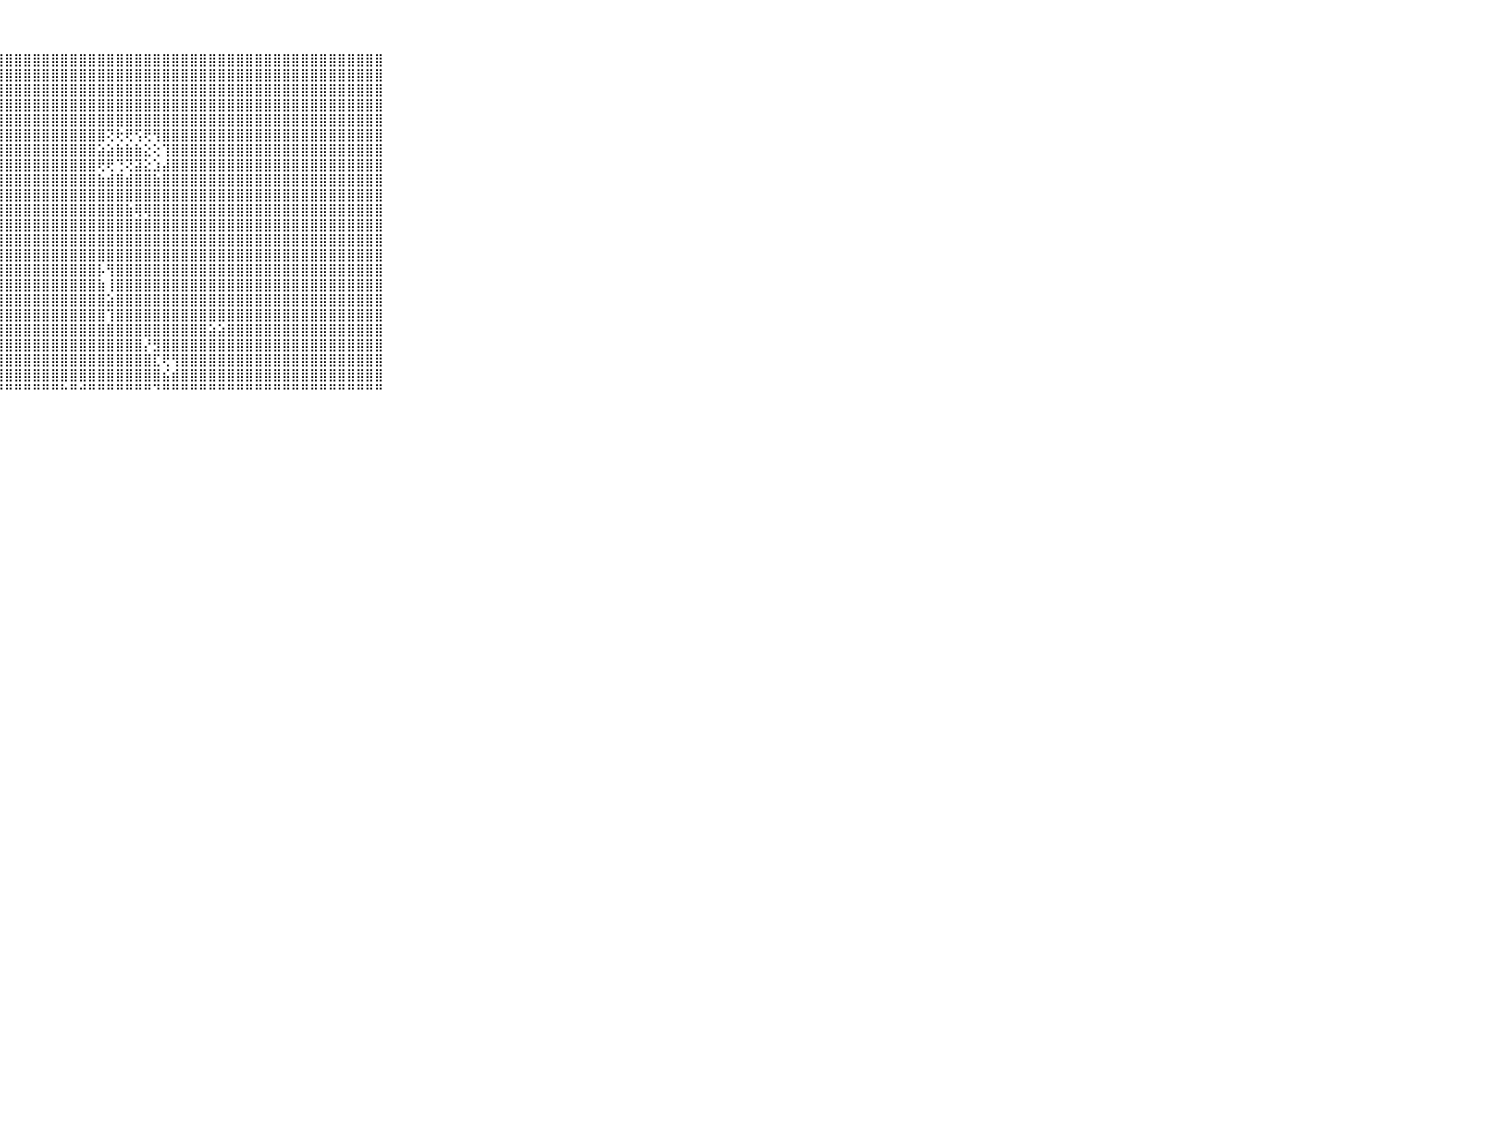

⠀⠀⠀⠀⠀⠀⠀⠀⠀⠀⠀⣿⣿⣿⣿⢕⢸⣿⣿⣿⣿⣿⣿⣿⣿⣿⣿⣿⣿⣿⣿⣿⣿⣿⣿⣿⣿⣿⣿⣿⣿⣿⣿⣿⣿⣿⣿⣿⣿⣿⣿⣿⣿⣿⣿⣿⣿⣿⣿⣿⣿⣿⣿⣿⣿⣿⣿⣿⣿⠀⠀⠀⠀⠀⠀⠀⠀⠀⠀⠀⠀
⠀⠀⠀⠀⠀⠀⠀⠀⠀⠀⠀⣿⣿⣿⣿⢕⢜⣿⣿⣿⣿⣿⣿⣿⣿⣿⣿⣿⣿⣿⣿⣿⣿⣿⣿⣿⣿⣿⣿⣿⣿⣿⣿⣿⣿⣿⣿⣿⣿⣿⣿⣿⣿⣿⣿⣿⣿⣿⣿⣿⣿⣿⣿⣿⣿⣿⣿⣿⣿⠀⠀⠀⠀⠀⠀⠀⠀⠀⠀⠀⠀
⠀⠀⠀⠀⠀⠀⠀⠀⠀⠀⠀⣿⣿⣿⣿⢕⢜⣿⣿⣿⣿⣿⣿⣿⣿⣿⣿⣿⣿⣿⣿⣿⣿⣿⣿⣿⣿⣿⣿⣿⣿⣿⣿⣿⣿⣿⣿⣿⣿⣿⣿⣿⣿⣿⣿⣿⣿⣿⣿⣿⣿⣿⣿⣿⣿⣿⣿⣿⣿⠀⠀⠀⠀⠀⠀⠀⠀⠀⠀⠀⠀
⠀⠀⠀⠀⠀⠀⠀⠀⠀⠀⠀⣿⣿⣿⣿⢕⢕⣿⣿⣿⣿⣿⣿⣿⣿⣿⣿⣿⣿⣿⣿⣿⣿⣿⣿⣿⣿⣿⣿⣿⣿⣿⣿⣿⣿⣿⣿⣿⣿⣿⣿⣿⣿⣿⣿⣿⣿⣿⣿⣿⣿⣿⣿⣿⣿⣿⣿⣿⣿⠀⠀⠀⠀⠀⠀⠀⠀⠀⠀⠀⠀
⠀⠀⠀⠀⠀⠀⠀⠀⠀⠀⠀⣿⣿⣿⣿⢕⢕⣿⣿⣿⣿⣿⣿⣿⣿⣿⣿⣿⣿⣿⣿⣿⣿⣿⣿⣿⣿⣿⣿⣿⣿⣿⣿⣿⣿⣿⣿⣿⣿⣿⣿⣿⣿⣿⣿⣿⣿⣿⣿⣿⣿⣿⣿⣿⣿⣿⣿⣿⣿⠀⠀⠀⠀⠀⠀⠀⠀⠀⠀⠀⠀
⠀⠀⠀⠀⠀⠀⠀⠀⠀⠀⠀⣿⣿⣿⣿⢕⢕⣿⣿⣿⣿⣿⣿⣿⣿⣿⣿⣿⣿⣿⣿⣿⣿⣿⣿⣿⣿⣿⣿⢝⢗⢟⢫⢟⢻⣿⣿⣿⣿⣿⣿⣿⣿⣿⣿⣿⣿⣿⣿⣿⣿⣿⣿⣿⣿⣿⣿⣿⣿⠀⠀⠀⠀⠀⠀⠀⠀⠀⠀⠀⠀
⠀⠀⠀⠀⠀⠀⠀⠀⠀⠀⠀⣿⣿⣿⣿⢕⢕⣿⣿⣿⣿⣿⣿⣿⣿⣿⣿⣿⣿⣿⣿⣿⣿⣿⣿⣿⣿⣿⣵⣵⣷⣷⣷⣕⢕⢹⣿⣿⣿⣿⣿⣿⣿⣿⣿⣿⣿⣿⣿⣿⣿⣿⣿⣿⣿⣿⣿⣿⣿⠀⠀⠀⠀⠀⠀⠀⠀⠀⠀⠀⠀
⠀⠀⠀⠀⠀⠀⠀⠀⠀⠀⠀⣿⣿⣿⣿⢕⢕⣿⣿⣿⣿⣿⣿⣿⣿⣿⣿⣿⣿⣿⣿⣿⣿⣿⣿⣿⣿⣿⢟⢟⢙⢝⣽⣕⣱⣼⣿⣿⣿⣿⣿⣿⣿⣿⣿⣿⣿⣿⣿⣿⣿⣿⣿⣿⣿⣿⣿⣿⣿⠀⠀⠀⠀⠀⠀⠀⠀⠀⠀⠀⠀
⠀⠀⠀⠀⠀⠀⠀⠀⠀⠀⠀⣿⣿⣿⣿⢕⢕⣿⣿⣿⣿⣿⣿⣿⣿⣿⣿⣿⣿⣿⣿⣿⣿⣿⣿⣿⣿⣿⣷⣾⣿⣾⣿⣿⣷⣿⣿⣿⣿⣿⣿⣿⣿⣿⣿⣿⣿⣿⣿⣿⣿⣿⣿⣿⣿⣿⣿⣿⣿⠀⠀⠀⠀⠀⠀⠀⠀⠀⠀⠀⠀
⠀⠀⠀⠀⠀⠀⠀⠀⠀⠀⠀⣿⣿⣿⣿⢕⢕⣿⣿⣿⣿⣿⣿⣿⣿⣿⣿⣿⣿⣿⣿⣿⣿⣿⣿⣿⣿⣿⣿⣿⣿⣿⣿⣿⣿⣿⣿⣿⣿⣿⣿⣿⣿⣿⣿⣿⣿⣿⣿⣿⣿⣿⣿⣿⣿⣿⣿⣿⣿⠀⠀⠀⠀⠀⠀⠀⠀⠀⠀⠀⠀
⠀⠀⠀⠀⠀⠀⠀⠀⠀⠀⠀⣿⣿⣿⣿⢕⢕⣿⣿⣿⣿⣿⣿⣿⣿⣿⣿⣿⣿⣿⣿⣿⣿⣿⣿⣿⣿⣿⣿⣿⣿⣷⢿⢿⣿⣿⣿⣿⣿⣿⣿⣿⣿⣿⣿⣿⣿⣿⣿⣿⣿⣿⣿⣿⣿⣿⣿⣿⣿⠀⠀⠀⠀⠀⠀⠀⠀⠀⠀⠀⠀
⠀⠀⠀⠀⠀⠀⠀⠀⠀⠀⠀⣿⣿⣿⣿⢕⢕⣿⣿⣿⣿⣿⣿⣿⣿⣿⣿⣿⣿⣿⣿⣿⣿⣿⣿⣿⣿⣿⣿⣿⣿⣿⣿⣿⣿⣿⣿⣿⣿⣿⣿⣿⣿⣿⣿⣿⣿⣿⣿⣿⣿⣿⣿⣿⣿⣿⣿⣿⣿⠀⠀⠀⠀⠀⠀⠀⠀⠀⠀⠀⠀
⠀⠀⠀⠀⠀⠀⠀⠀⠀⠀⠀⣿⣿⣿⣿⢕⢕⣿⣿⣿⣿⣿⣿⣿⣿⣿⣿⣿⣿⣿⣿⣿⣿⣿⣿⣿⣿⣿⣿⣿⣿⣿⣿⣿⣿⣿⣿⣿⣿⣿⣿⣿⣿⣿⣿⣿⣿⣿⣿⣿⣿⣿⣿⣿⣿⣿⣿⣿⣿⠀⠀⠀⠀⠀⠀⠀⠀⠀⠀⠀⠀
⠀⠀⠀⠀⠀⠀⠀⠀⠀⠀⠀⣿⣿⣿⣿⢕⢕⣿⣿⣿⣿⣿⣿⣿⣿⣿⣿⣿⣿⣿⣿⣿⣿⣿⣿⣿⣿⣿⣿⣿⣿⣿⣿⣿⣿⣿⣿⣿⣿⣿⣿⣿⣿⣿⣿⣿⣿⣿⣿⣿⣿⣿⣿⣿⣿⣿⣿⣿⣿⠀⠀⠀⠀⠀⠀⠀⠀⠀⠀⠀⠀
⠀⠀⠀⠀⠀⠀⠀⠀⠀⠀⠀⣿⣿⣿⣿⢕⢕⣿⣿⣿⣿⣿⣿⣿⣿⣿⣿⣿⣿⣿⣿⣿⣿⣿⣿⣿⣿⣿⡧⢻⣿⣿⣿⣿⣿⣿⣿⣿⣿⣿⣿⣿⣿⣿⣿⣿⣿⣿⣿⣿⣿⣿⣿⣿⣿⣿⣿⣿⣿⠀⠀⠀⠀⠀⠀⠀⠀⠀⠀⠀⠀
⠀⠀⠀⠀⠀⠀⠀⠀⠀⠀⠀⣿⣿⣿⣿⢕⢕⣿⣿⣿⣿⣿⣿⣿⣿⣿⣿⣿⣿⣿⣿⣿⣿⣿⣿⣿⣿⣿⣷⢸⣿⣿⣿⣿⣿⣿⣿⣿⣿⣿⣿⣿⣿⣿⣿⣿⣿⣿⣿⣿⣿⣿⣿⣿⣿⣿⣿⣿⣿⠀⠀⠀⠀⠀⠀⠀⠀⠀⠀⠀⠀
⠀⠀⠀⠀⠀⠀⠀⠀⠀⠀⠀⣿⣿⣿⣿⢕⢕⣿⣿⣿⣿⣿⣿⣿⣿⣿⣿⣿⣿⣿⣿⣿⣿⣿⣿⣿⣿⣿⣿⣵⣿⣿⣿⣿⣿⣿⣿⣿⣿⣿⣿⣿⣿⣿⣿⣿⣿⣿⣿⣿⣿⣿⣿⣿⣿⣿⣿⣿⣿⠀⠀⠀⠀⠀⠀⠀⠀⠀⠀⠀⠀
⠀⠀⠀⠀⠀⠀⠀⠀⠀⠀⠀⣿⣿⣿⣿⢕⢕⣿⣿⣿⣿⣿⣿⣿⣿⣿⣿⣿⣿⣿⣿⣿⣿⣿⣿⣿⣿⣿⣿⢹⣿⣿⣿⣿⣿⣿⣿⣿⣿⣿⣿⣿⣿⣿⣿⣿⣿⣿⣿⣿⣿⣿⣿⣿⣿⣿⣿⣿⣿⠀⠀⠀⠀⠀⠀⠀⠀⠀⠀⠀⠀
⠀⠀⠀⠀⠀⠀⠀⠀⠀⠀⠀⣿⣿⣿⣿⢕⢕⣿⣿⣿⣿⣿⣿⣿⣿⣿⣿⣿⣿⣿⣿⣿⣿⣿⣿⣿⣿⣿⣿⣿⣿⣿⣿⣿⣿⣿⣿⣿⣿⣿⣵⣵⣿⣿⣿⣿⣿⣿⣿⣿⣿⣿⣿⣿⣿⣿⣿⣿⣿⠀⠀⠀⠀⠀⠀⠀⠀⠀⠀⠀⠀
⠀⠀⠀⠀⠀⠀⠀⠀⠀⠀⠀⣿⣿⣿⣿⢕⢕⣿⣿⣿⣿⣿⣿⣿⣿⣿⣿⣿⣿⣿⣿⣿⣿⣿⣿⣿⣿⣿⣿⣿⣿⣿⣿⡜⣻⣿⣿⣿⣿⣿⣿⣿⣿⣿⣿⣿⣿⣿⣿⣿⣿⣿⣿⣿⣿⣿⣿⣿⣿⠀⠀⠀⠀⠀⠀⠀⠀⠀⠀⠀⠀
⠀⠀⠀⠀⠀⠀⠀⠀⠀⠀⠀⣿⣿⣿⣿⢕⢕⣿⣿⣿⣿⣿⣿⣿⣿⣿⣿⣿⣿⣿⣿⣿⣿⣿⣿⣿⣿⣿⣿⣿⣿⣿⣿⣿⣏⢟⢻⣿⣿⣿⣿⣿⣿⣿⣿⣿⣿⣿⣿⣿⣿⣿⣿⣿⣿⣿⣿⣿⣿⠀⠀⠀⠀⠀⠀⠀⠀⠀⠀⠀⠀
⠀⠀⠀⠀⠀⠀⠀⠀⠀⠀⠀⣽⣿⣿⣿⢕⢕⣽⣿⣿⣿⣿⣿⣿⣿⣿⣿⣿⣿⣿⣿⣿⣿⣿⣿⣿⣿⣿⣿⣿⣿⣿⣿⣿⣿⣮⣾⣿⣿⣿⣿⣿⣿⣿⣿⣿⣿⣿⣿⣿⣿⣿⣿⣿⣿⣿⣿⣿⣿⠀⠀⠀⠀⠀⠀⠀⠀⠀⠀⠀⠀
⠀⠀⠀⠀⠀⠀⠀⠀⠀⠀⠀⠙⠛⠛⠛⠐⠑⠛⠛⠛⠛⠛⠛⠛⠛⠛⠛⠛⠛⠛⠛⠛⠛⠛⠓⠛⠚⠛⠛⠛⠛⠛⠛⠛⠙⠛⠛⠛⠛⠛⠛⠛⠛⠛⠛⠛⠛⠛⠛⠛⠛⠛⠛⠛⠛⠛⠛⠛⠛⠀⠀⠀⠀⠀⠀⠀⠀⠀⠀⠀⠀